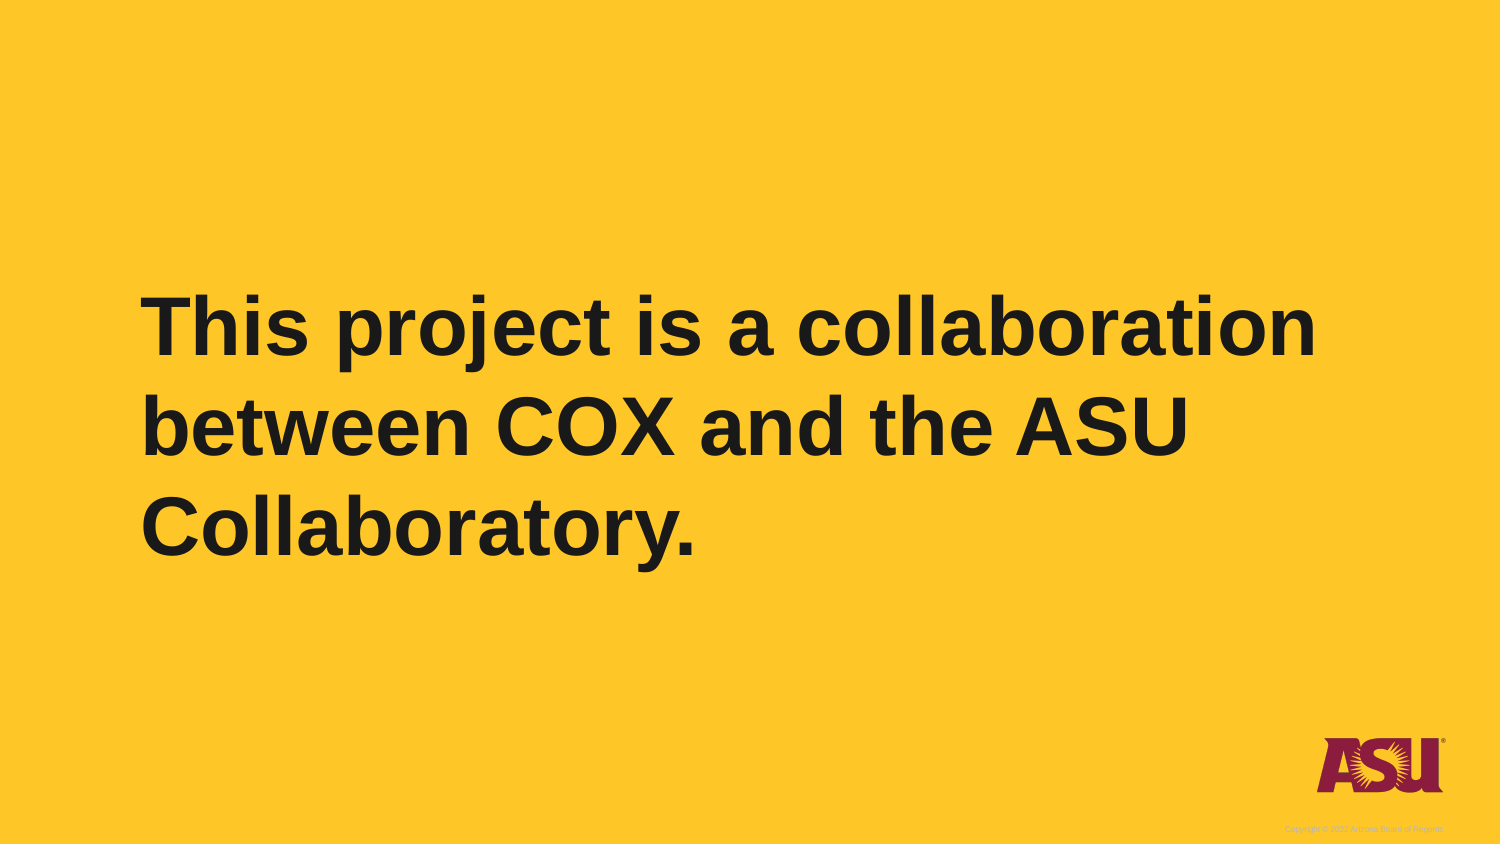

# This project is a collaboration between COX and the ASU Collaboratory.